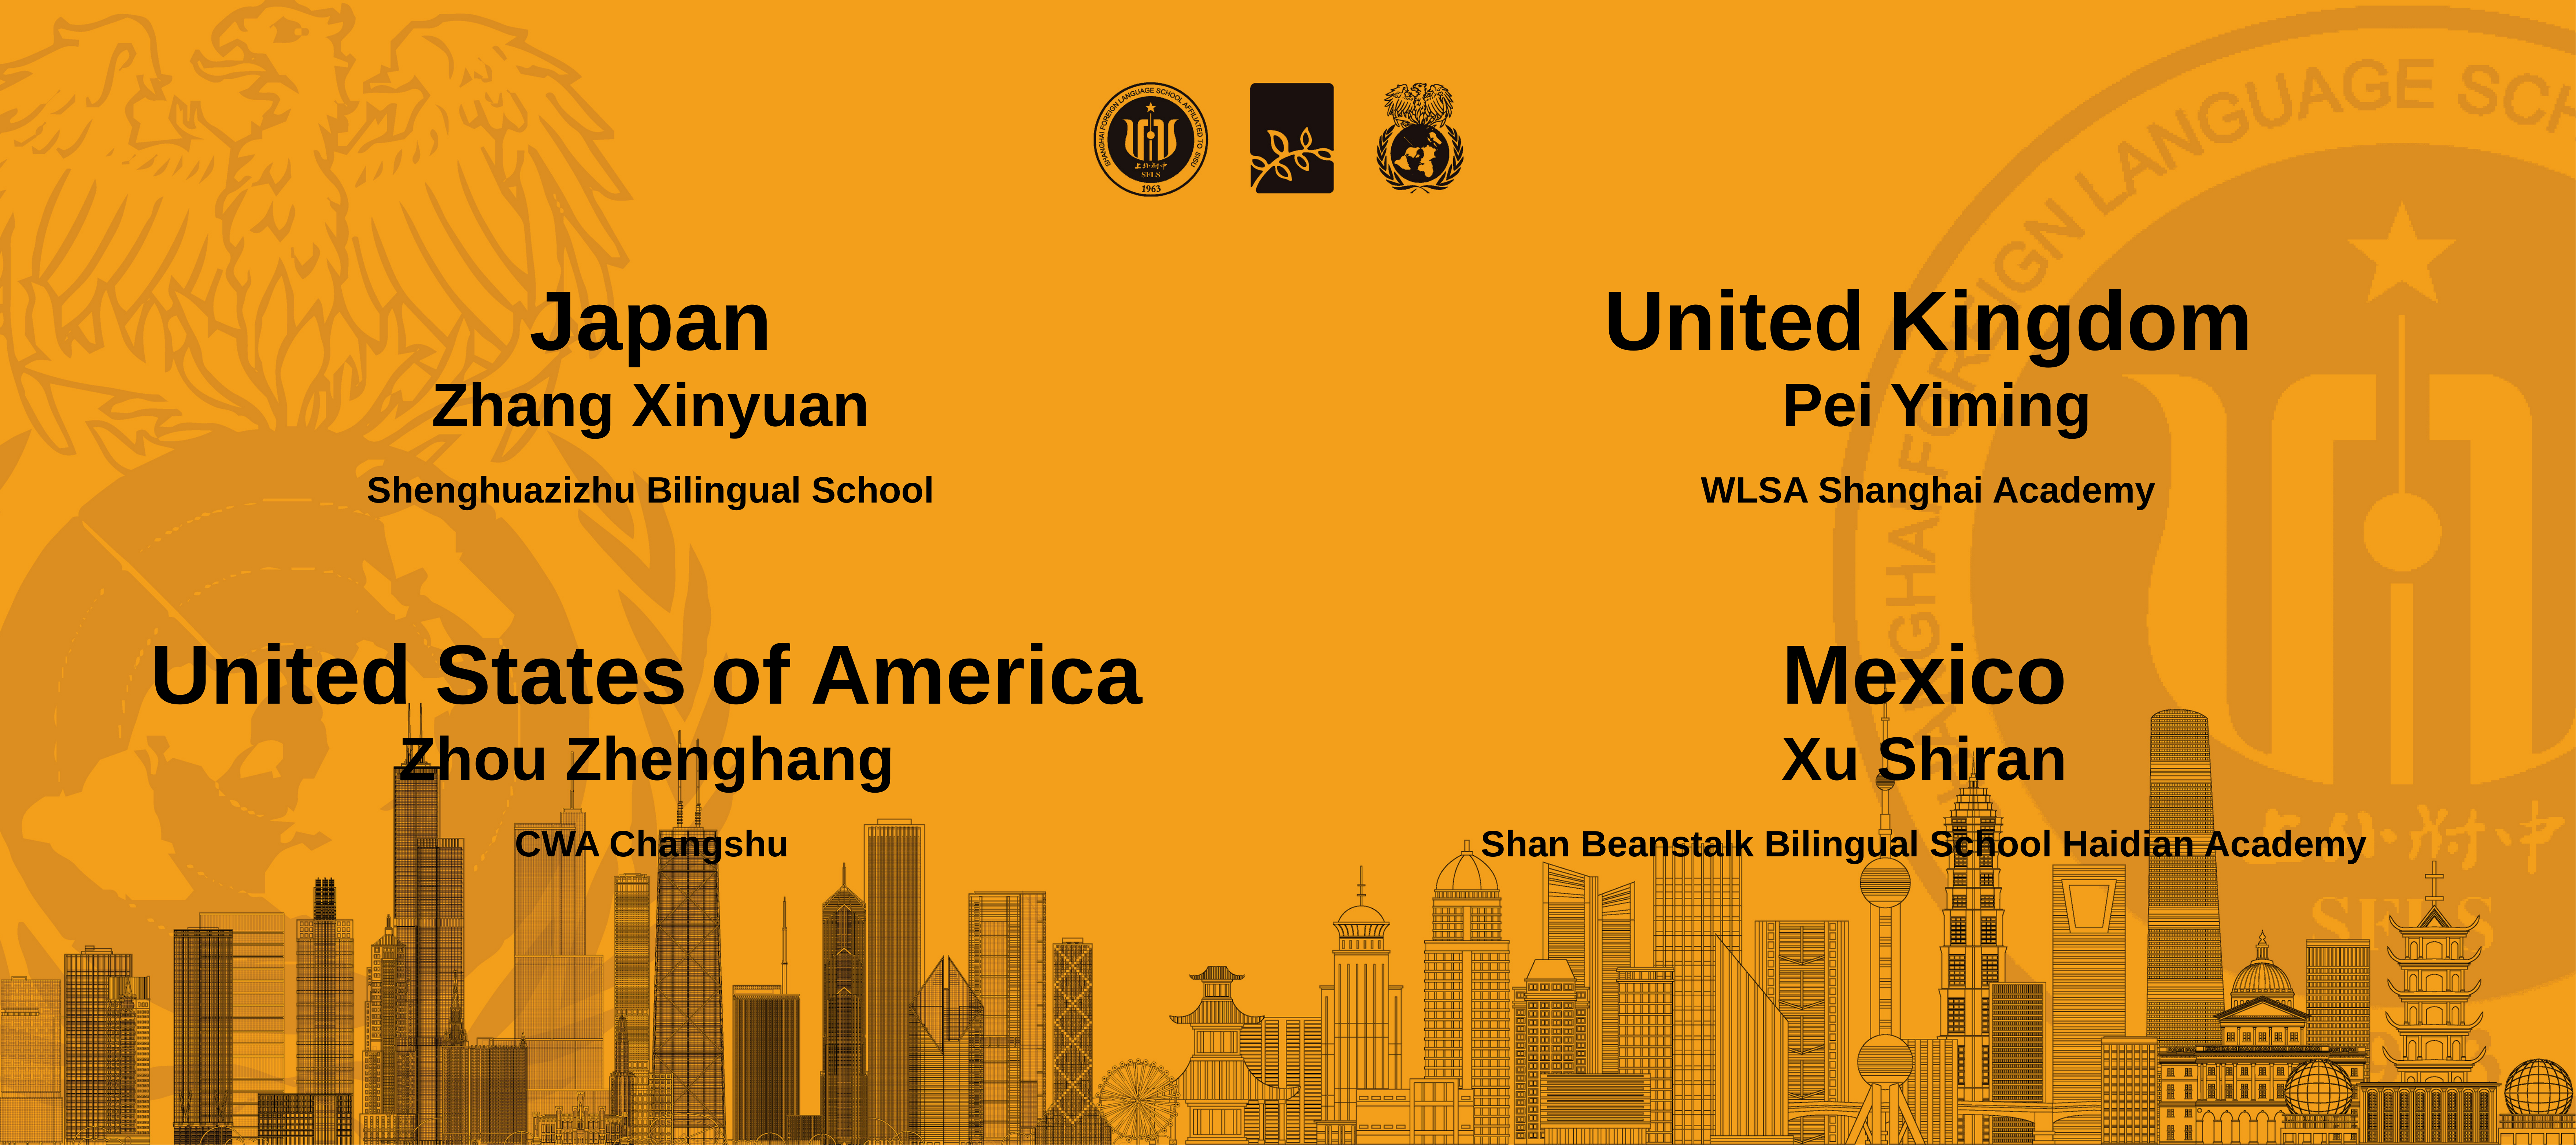

Japan
Zhang Xinyuan
Shenghuazizhu Bilingual School
United Kingdom
 Pei Yiming
WLSA Shanghai Academy
United States of America
Zhou Zhenghang
 CWA Changshu
Mexico
Xu Shiran
Shan Beanstalk Bilingual School Haidian Academy